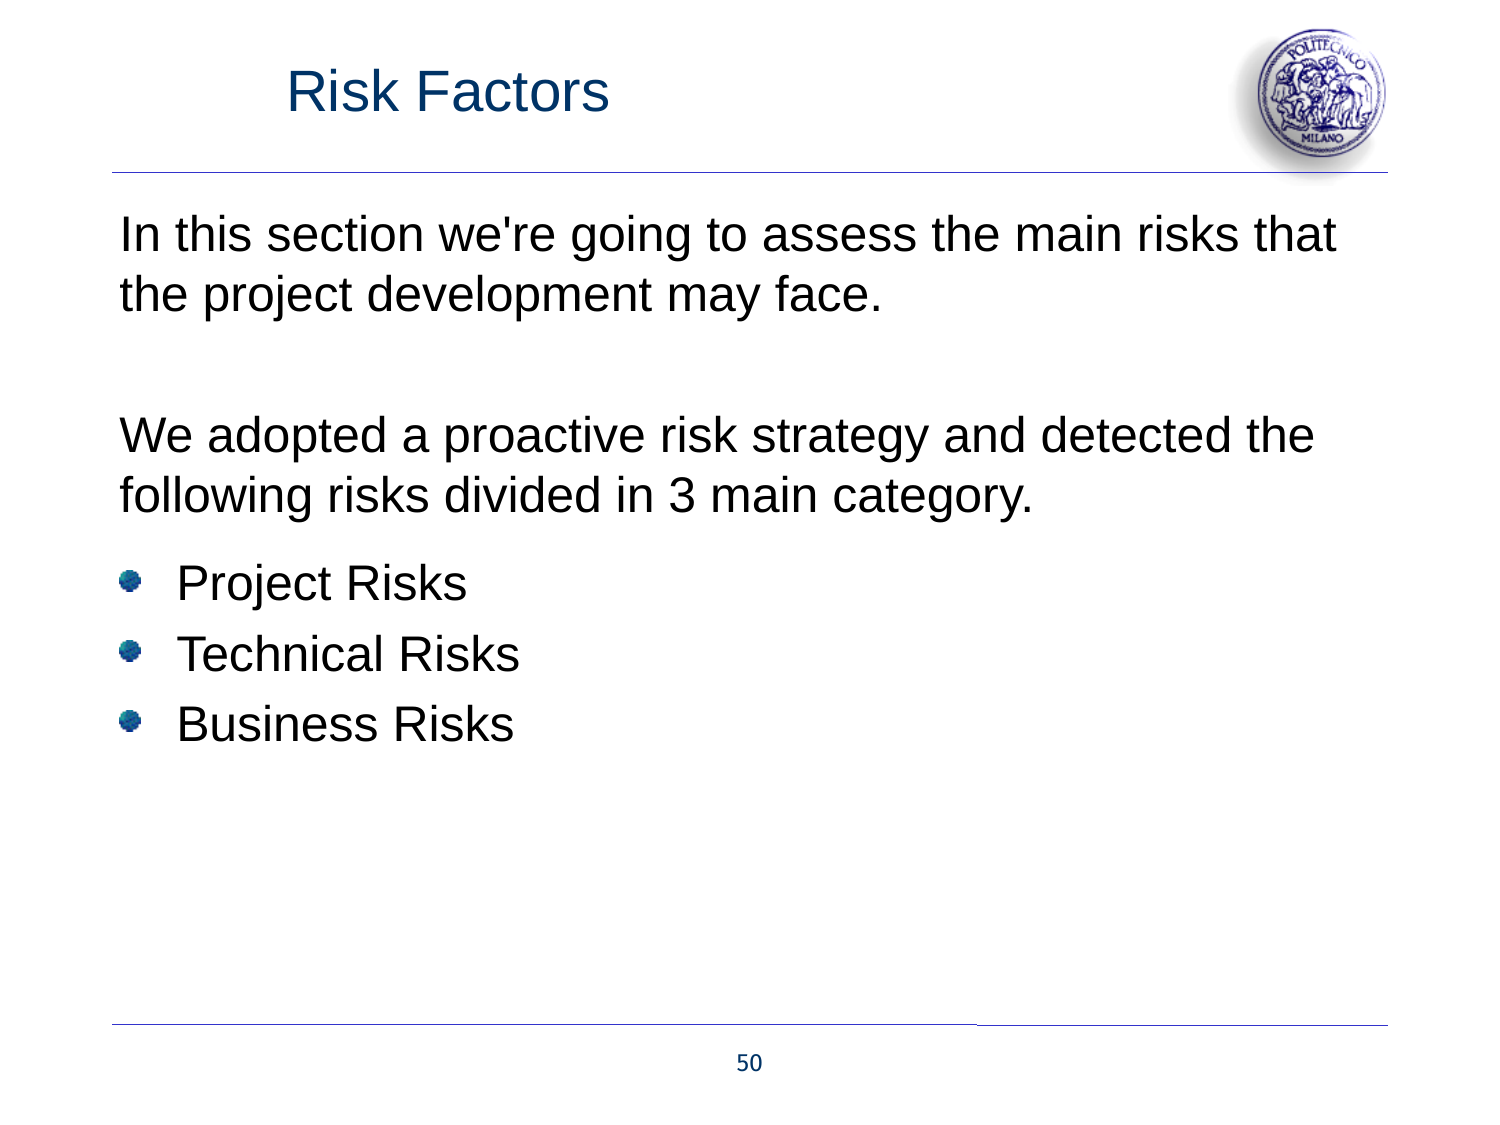

Risk Factors
In this section we're going to assess the main risks that the project development may face.

We adopted a proactive risk strategy and detected the following risks divided in 3 main category.
Project Risks
Technical Risks
Business Risks
50